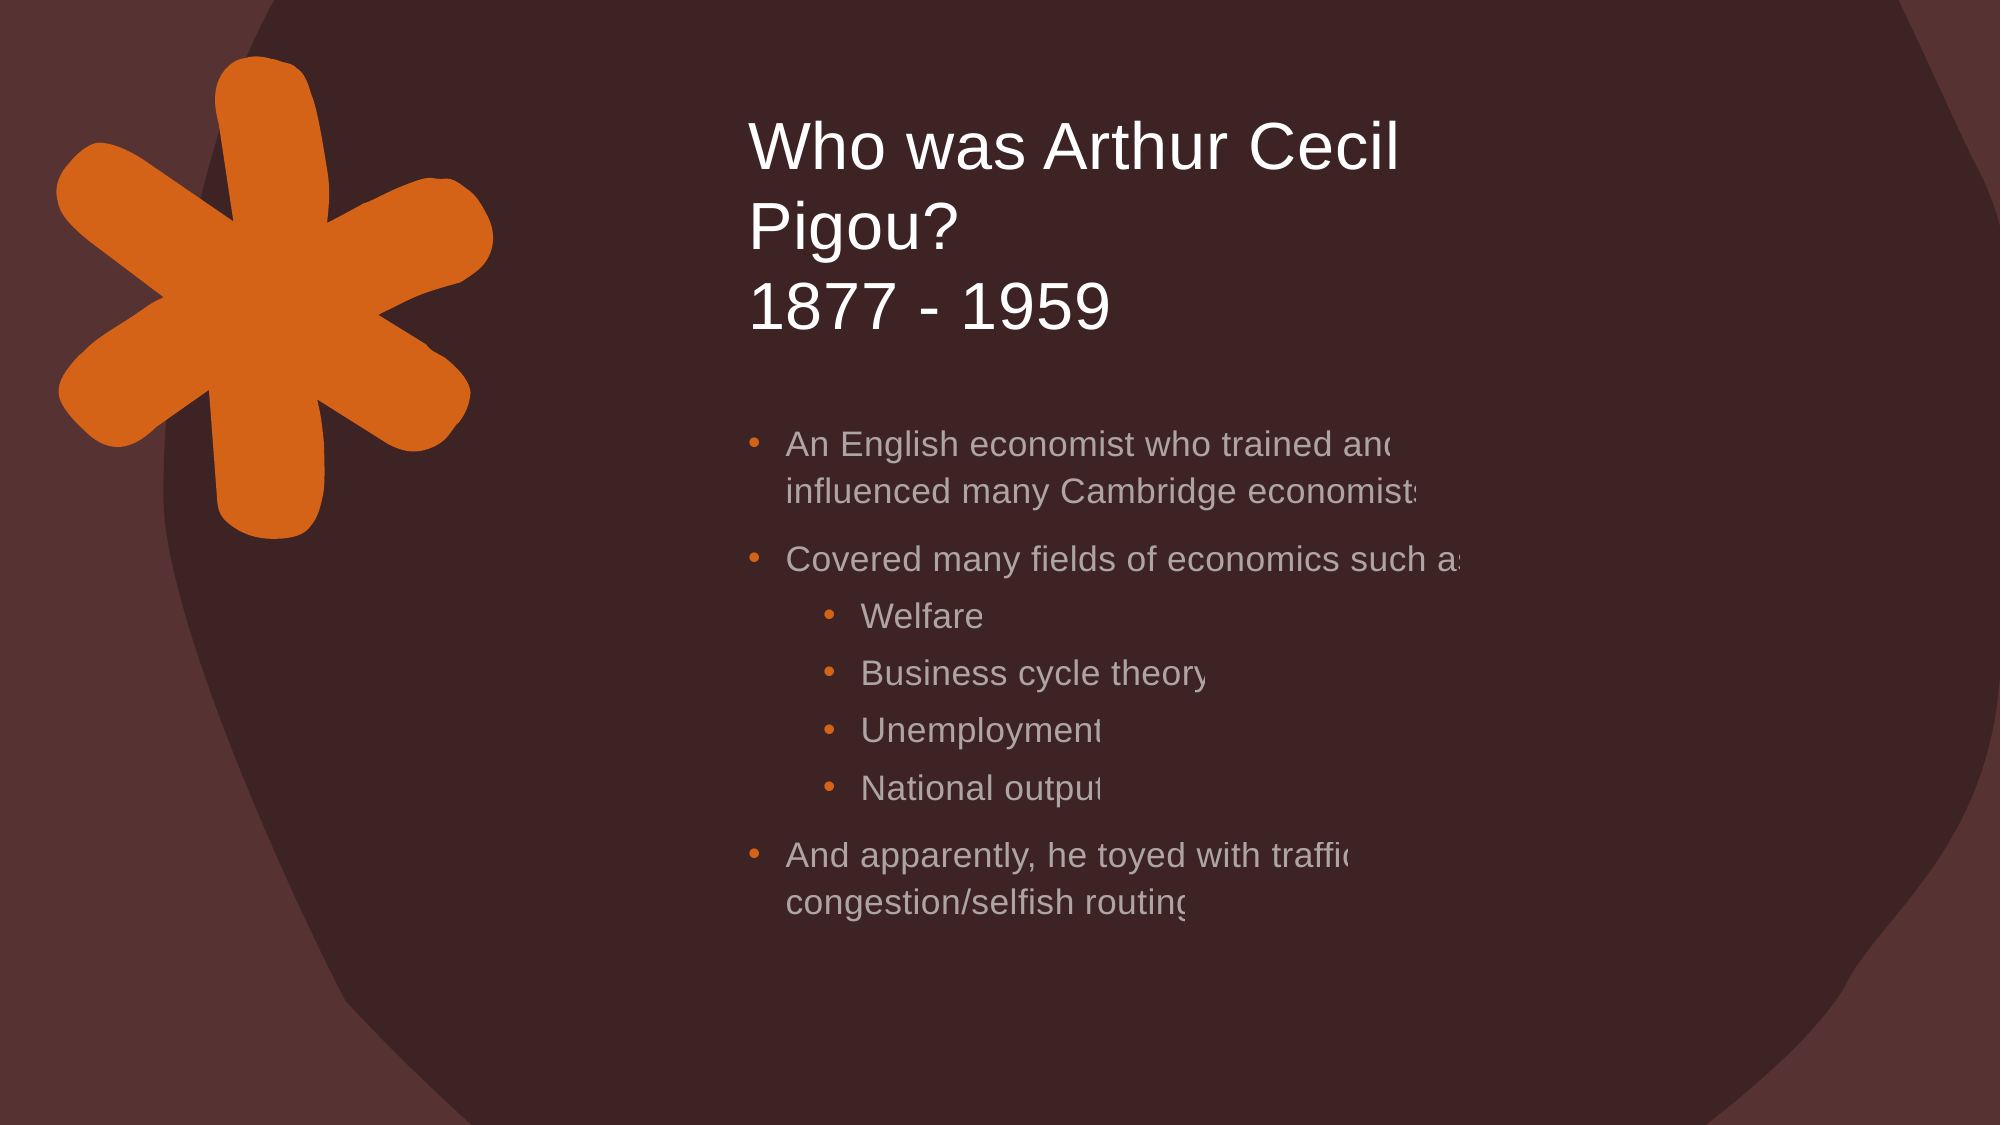

# Who was Arthur Cecil Pigou? 1877 - 1959
An English economist who trained and influenced many Cambridge economists
Covered many fields of economics such as
Welfare
Business cycle theory
Unemployment
National output
And apparently, he toyed with traffic congestion/selfish routing